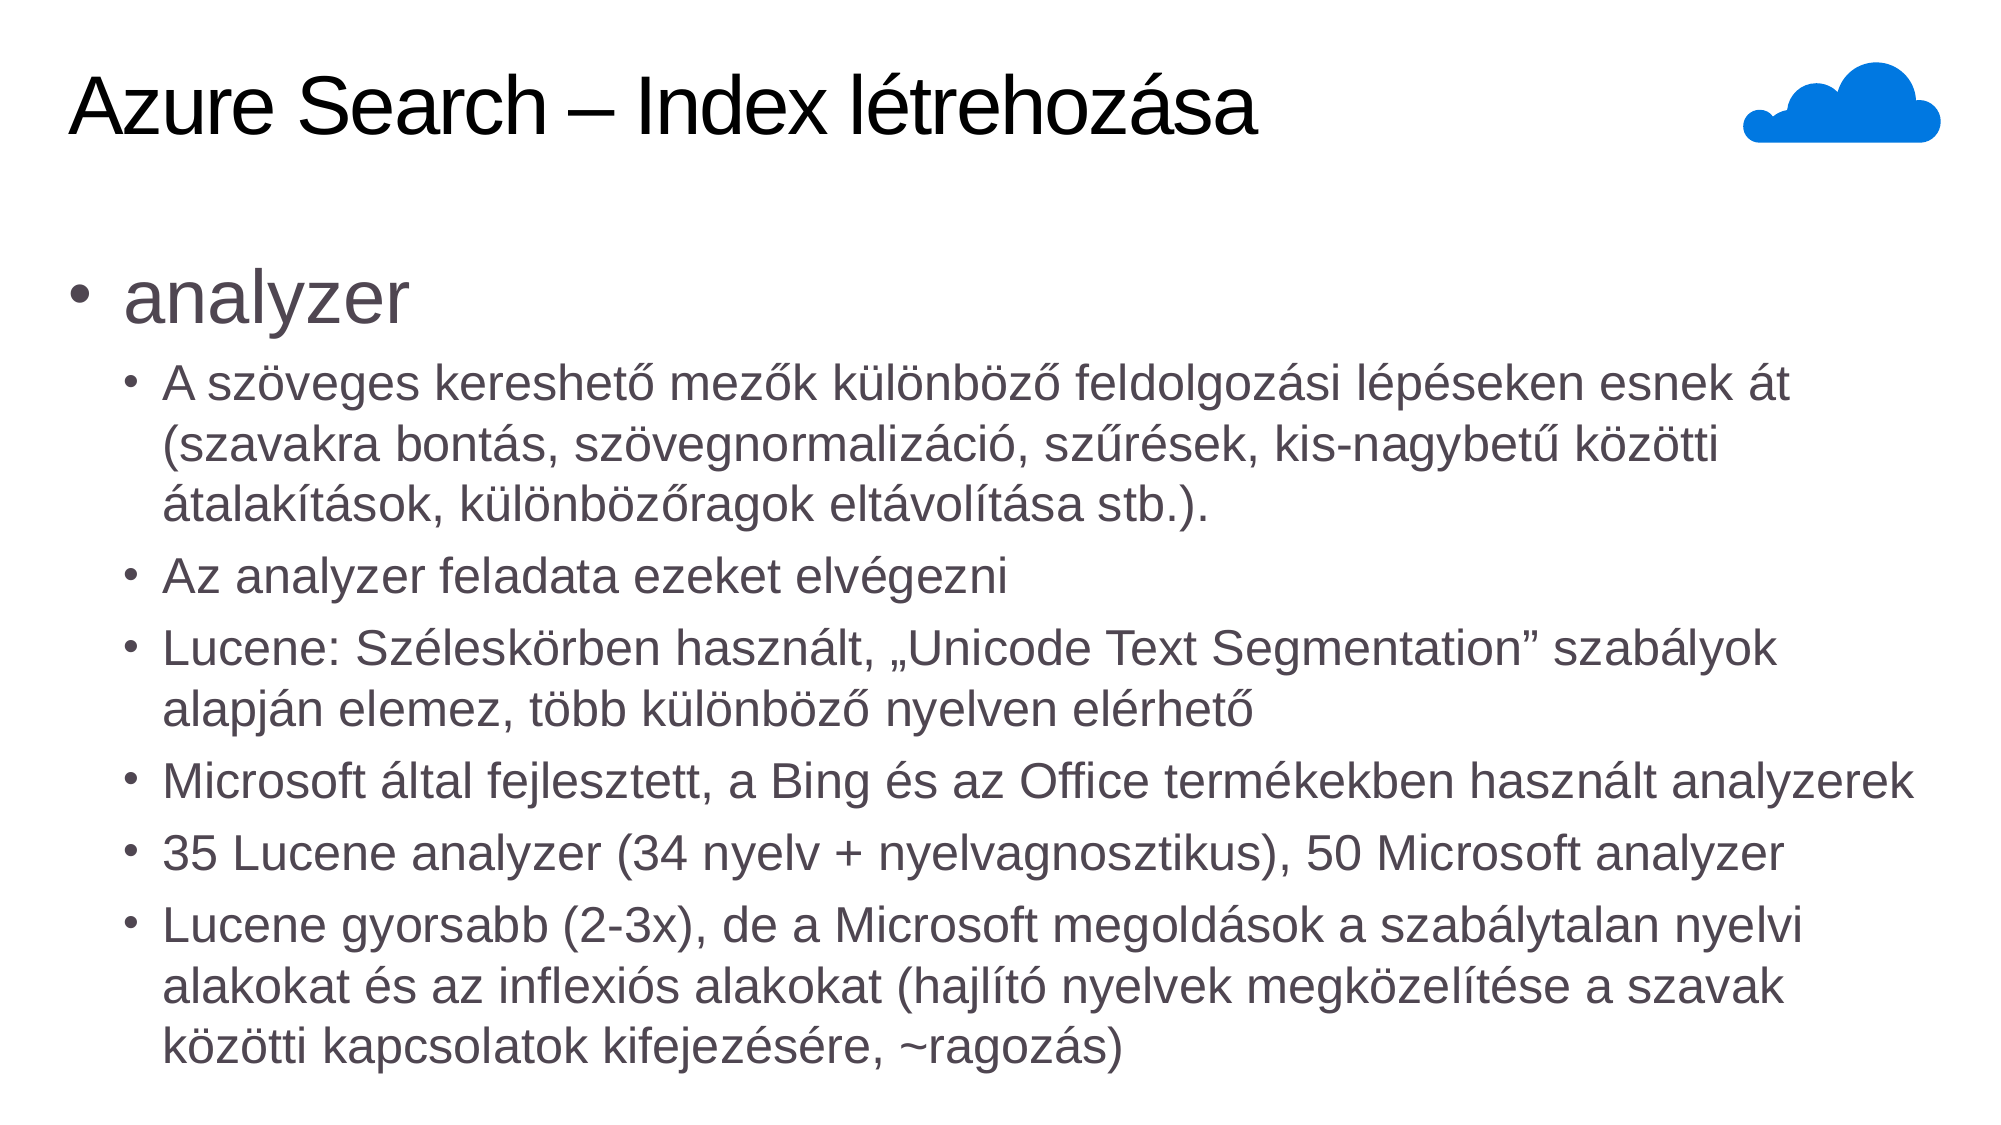

# Azure Search – Index létrehozása
analyzer
A szöveges kereshető mezők különböző feldolgozási lépéseken esnek át (szavakra bontás, szövegnormalizáció, szűrések, kis-nagybetű közötti átalakítások, különbözőragok eltávolítása stb.).
Az analyzer feladata ezeket elvégezni
Lucene: Széleskörben használt, „Unicode Text Segmentation” szabályok alapján elemez, több különböző nyelven elérhető
Microsoft által fejlesztett, a Bing és az Office termékekben használt analyzerek
35 Lucene analyzer (34 nyelv + nyelvagnosztikus), 50 Microsoft analyzer
Lucene gyorsabb (2-3x), de a Microsoft megoldások a szabálytalan nyelvi alakokat és az inflexiós alakokat (hajlító nyelvek megközelítése a szavak közötti kapcsolatok kifejezésére, ~ragozás)